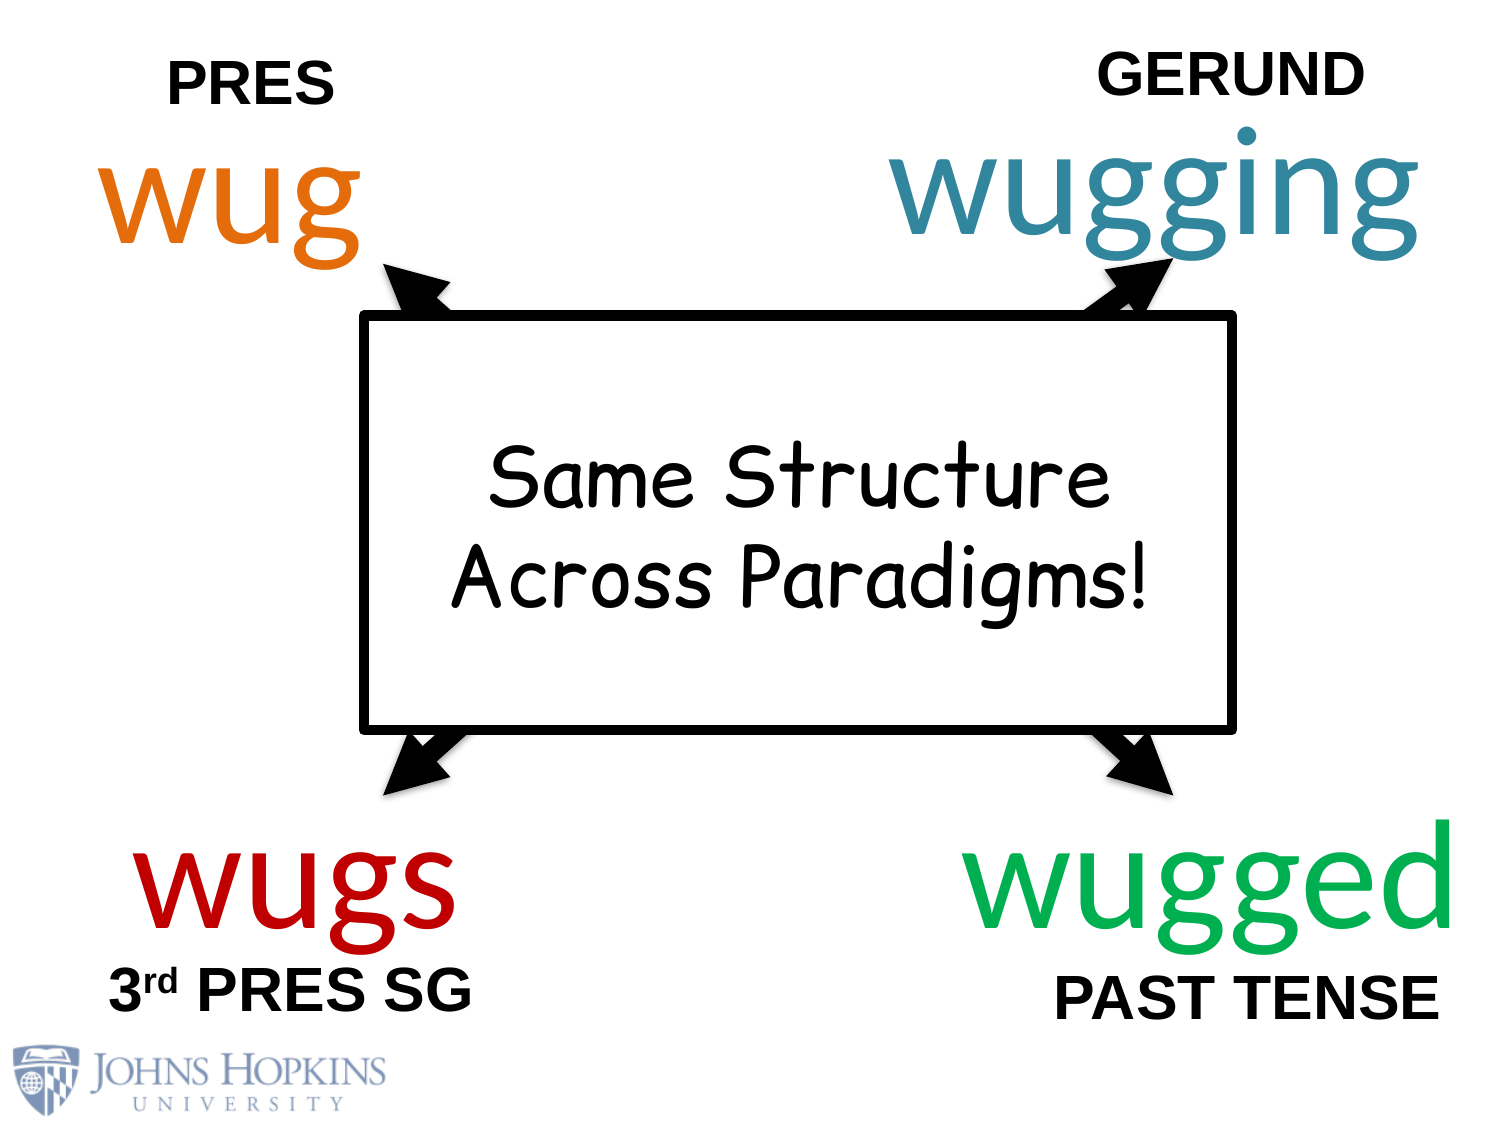

GERUND
PRES
wugging
  wug

Same Structure Across Paradigms!

 WUG
LEMMA
wugged
 wugs
3rd PRES SG
PAST TENSE